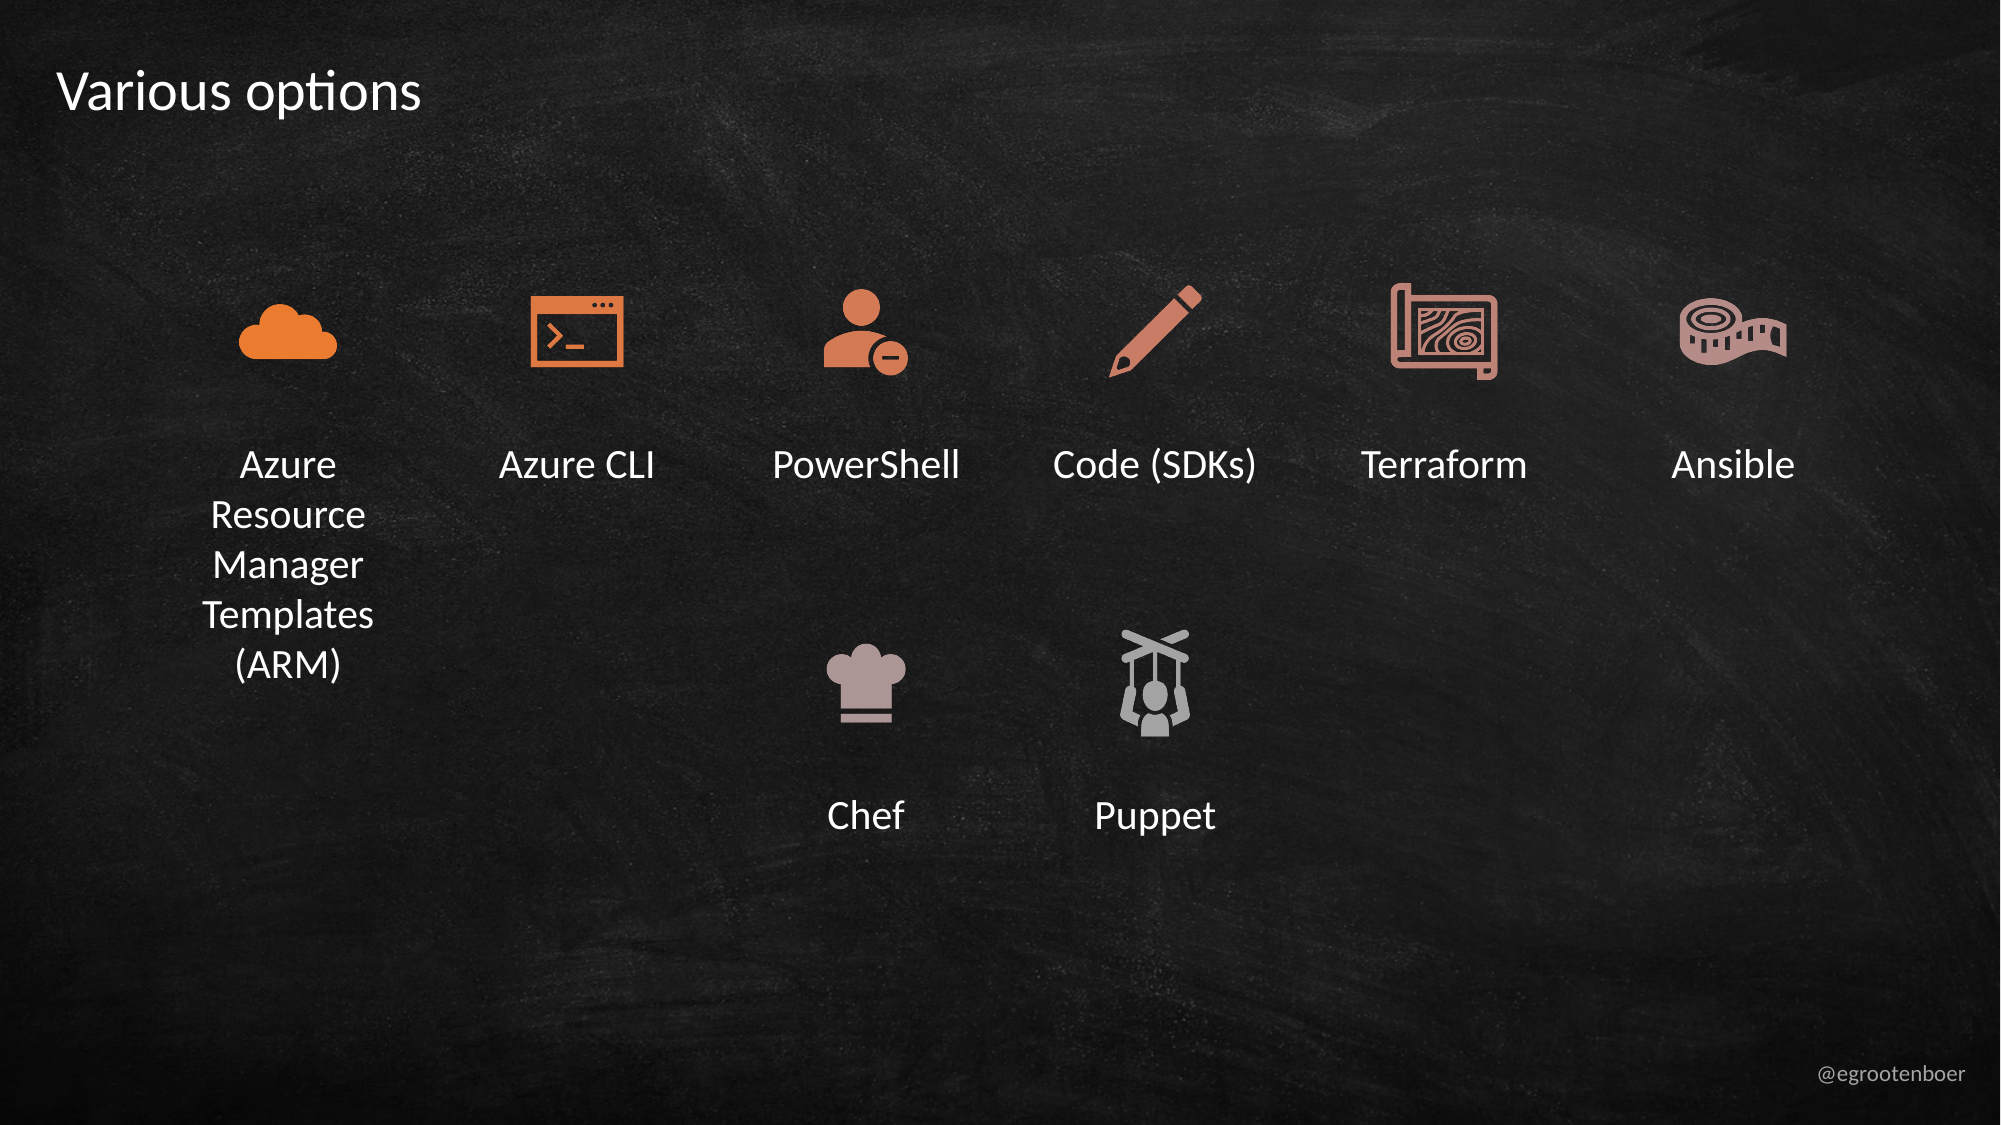

# Various options
Azure Resource Manager Templates (ARM)
Azure CLI
PowerShell
Code (SDKs)
Terraform
Ansible
Chef
Puppet